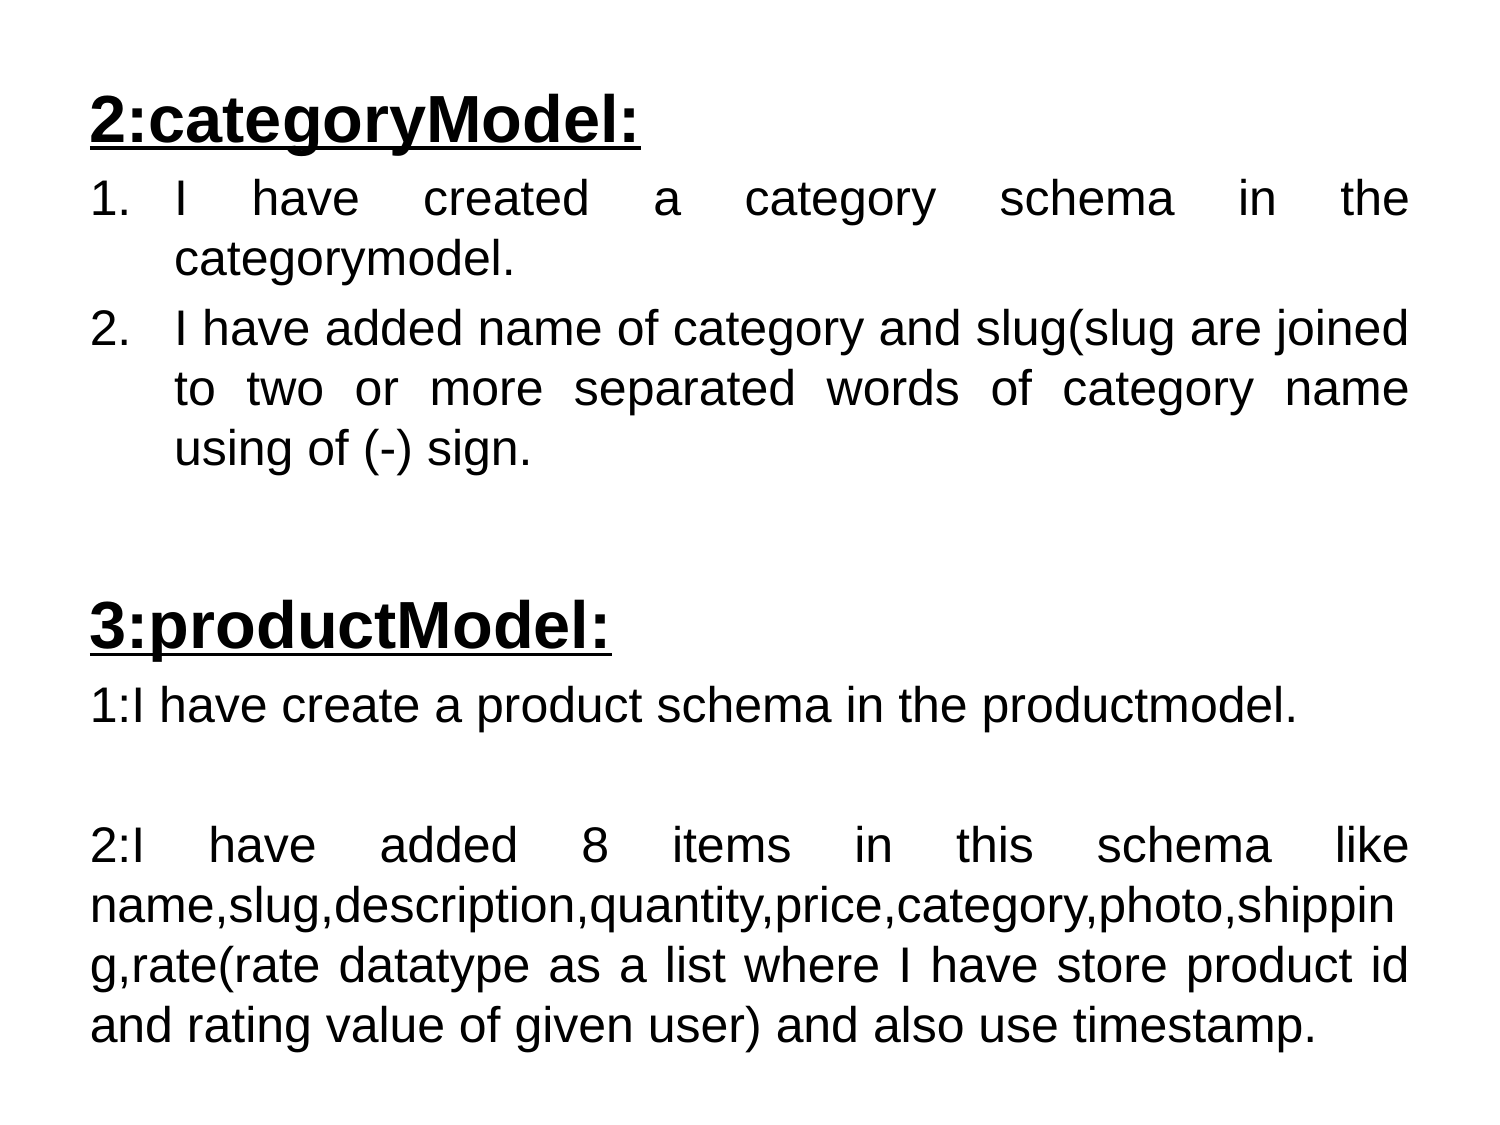

2:categoryModel:
I have created a category schema in the categorymodel.
I have added name of category and slug(slug are joined to two or more separated words of category name using of (-) sign.

3:productModel:
1:I have create a product schema in the productmodel.

2:I have added 8 items in this schema like name,slug,description,quantity,price,category,photo,shipping,rate(rate datatype as a list where I have store product id and rating value of given user) and also use timestamp.